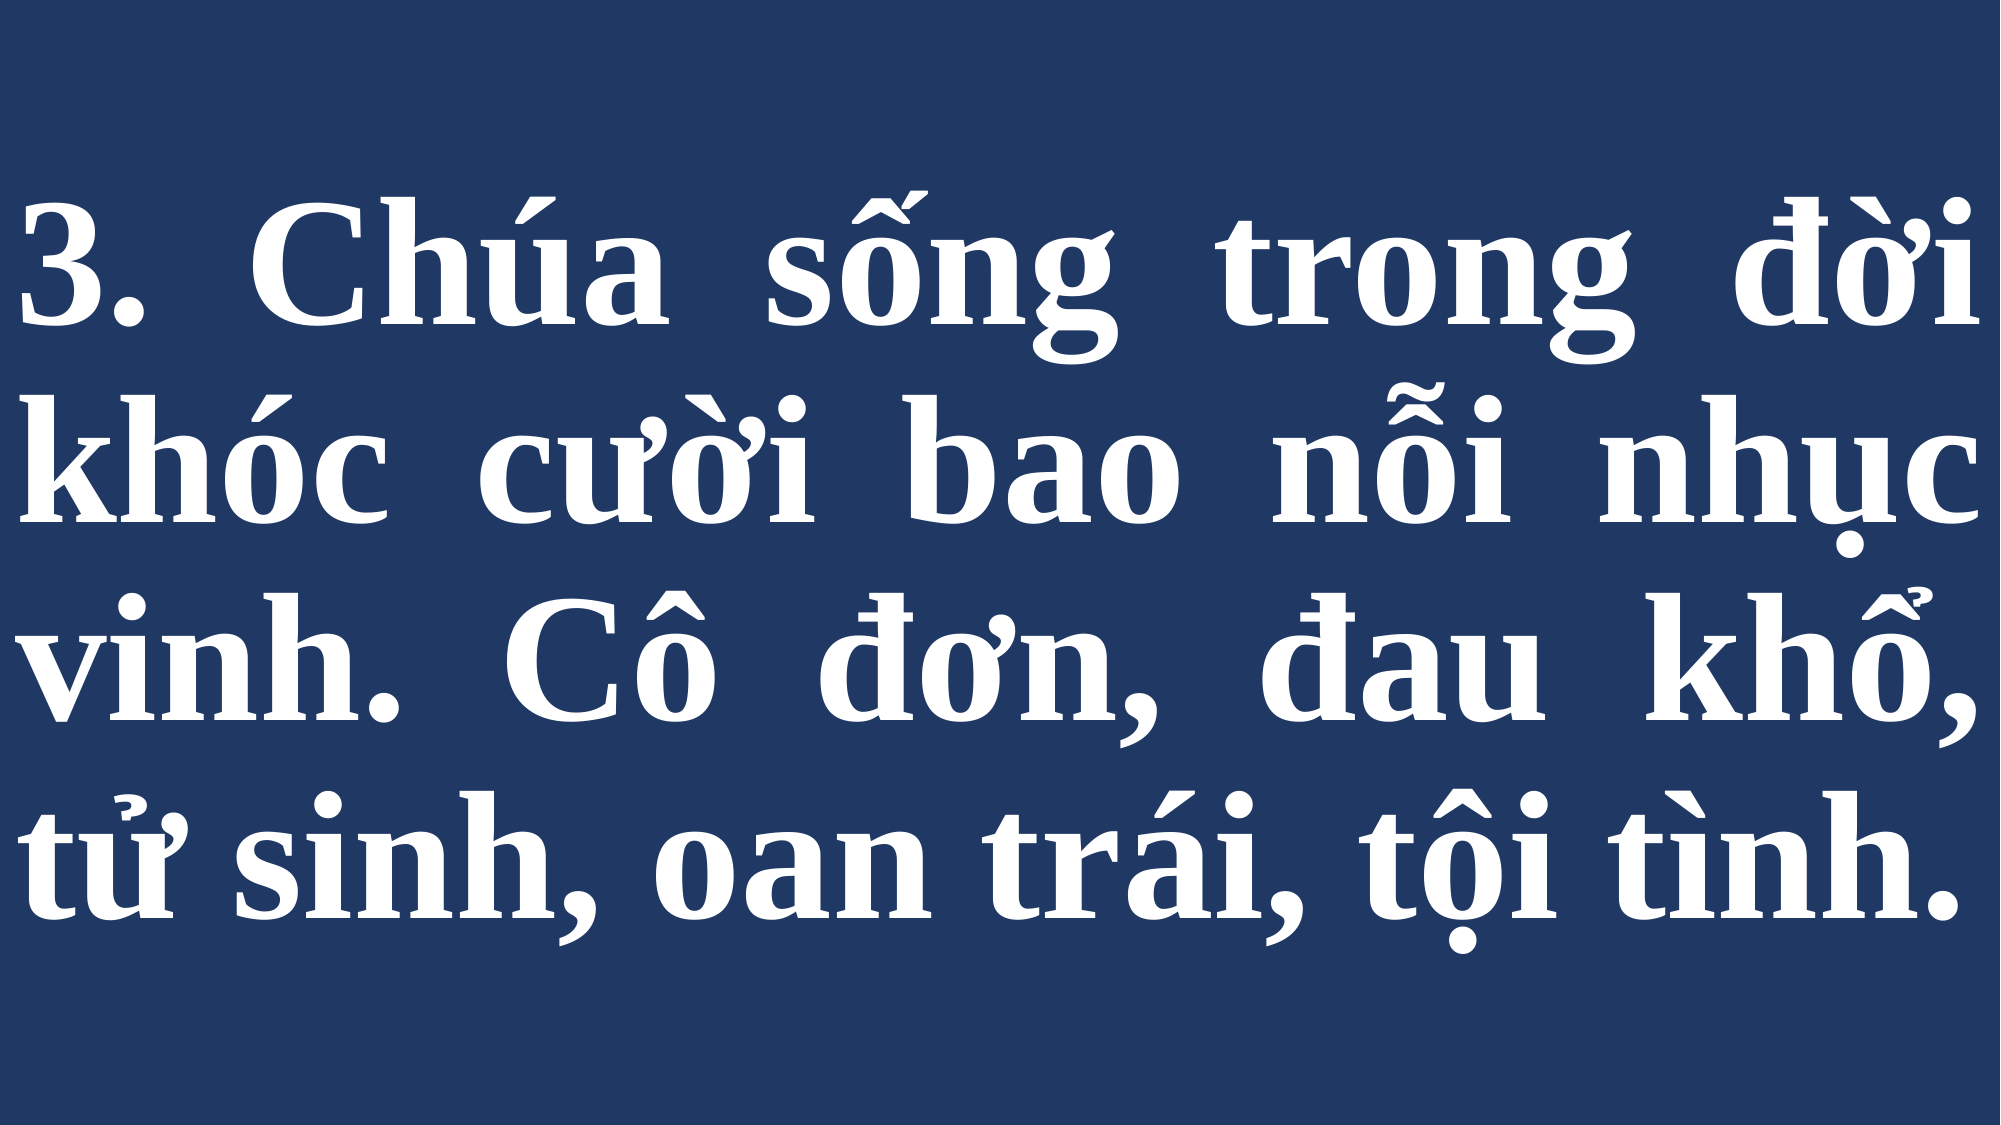

# 3. Chúa sống trong đời khóc cười bao nỗi nhục vinh. Cô đơn, đau khổ, tử sinh, oan trái, tội tình.